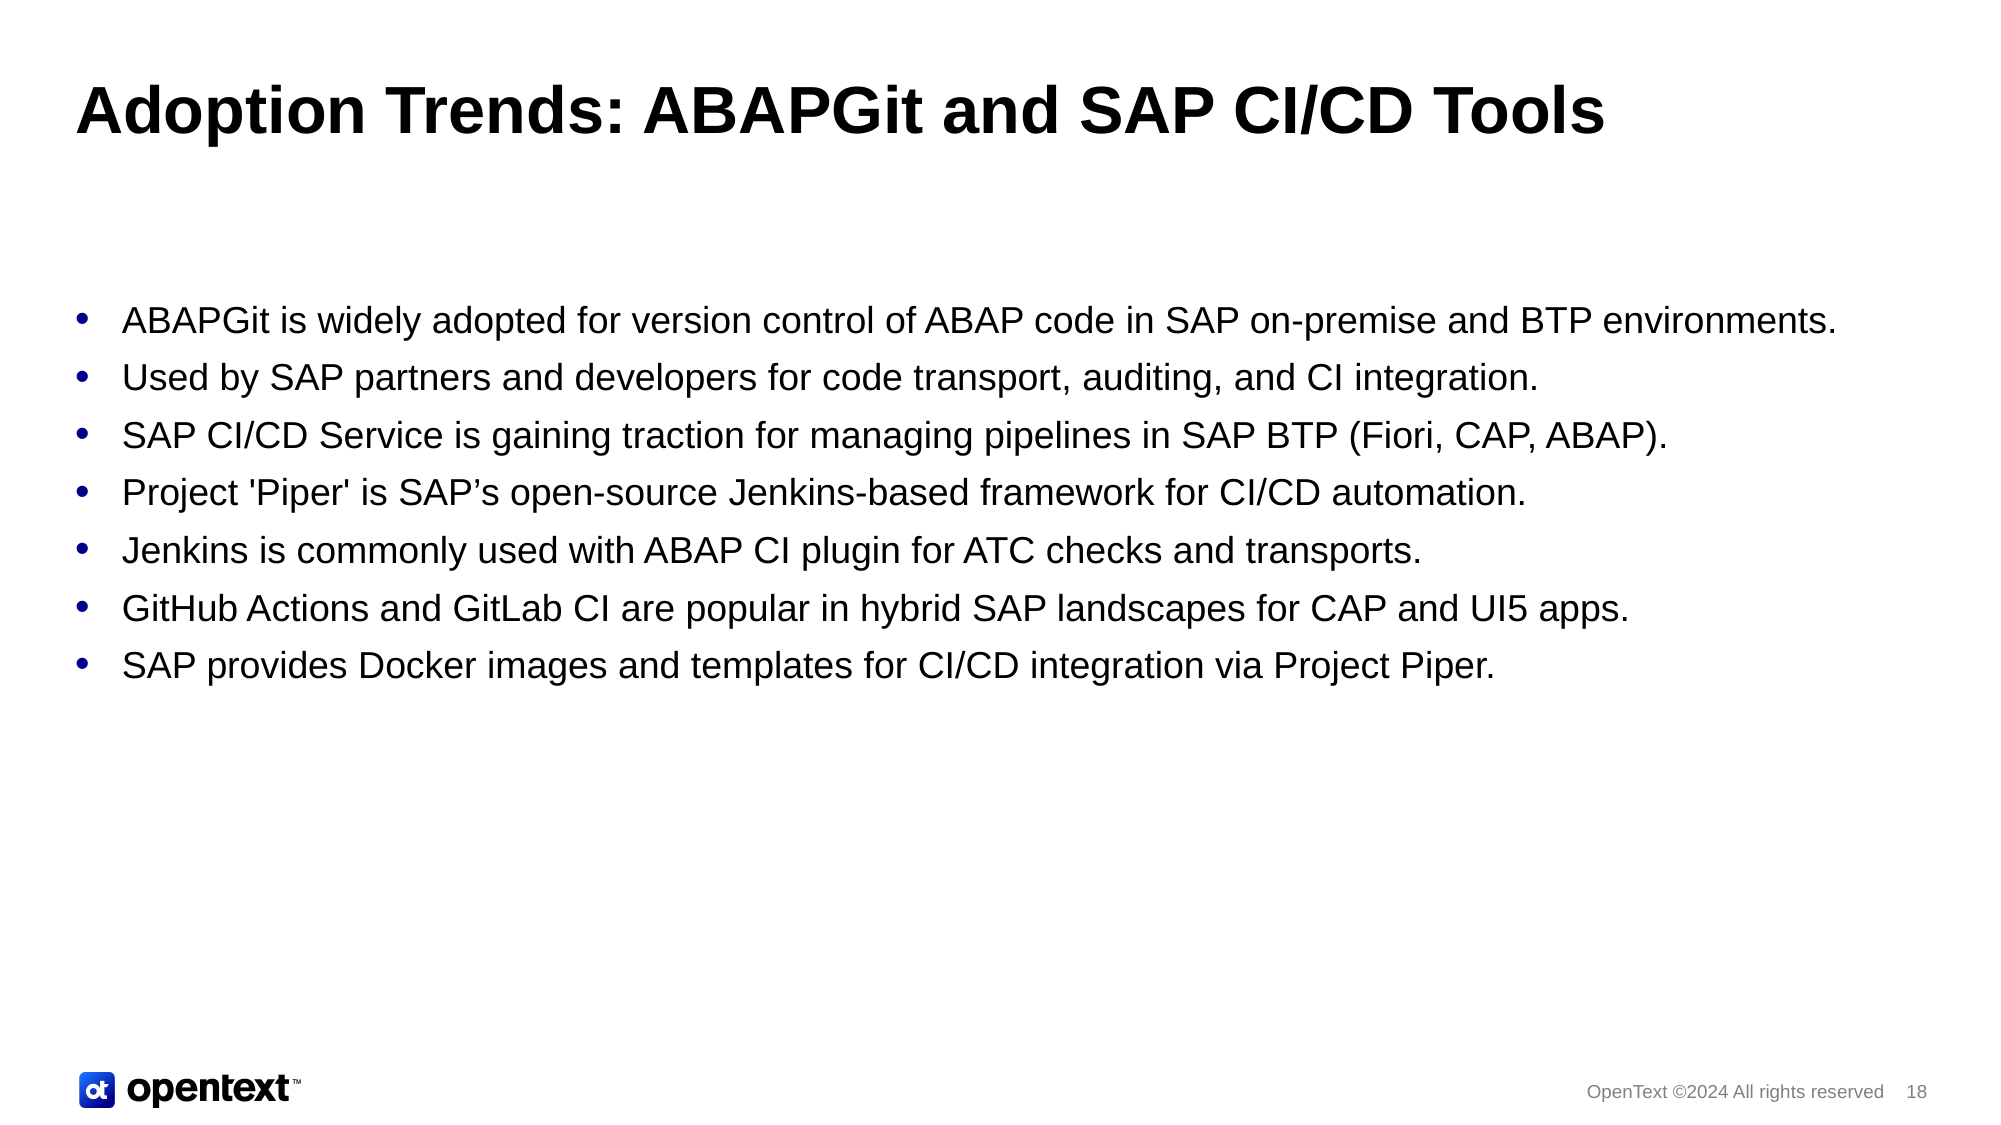

Adoption Trends: ABAPGit and SAP CI/CD Tools

ABAPGit is widely adopted for version control of ABAP code in SAP on-premise and BTP environments.
Used by SAP partners and developers for code transport, auditing, and CI integration.
SAP CI/CD Service is gaining traction for managing pipelines in SAP BTP (Fiori, CAP, ABAP).
Project 'Piper' is SAP’s open-source Jenkins-based framework for CI/CD automation.
Jenkins is commonly used with ABAP CI plugin for ATC checks and transports.
GitHub Actions and GitLab CI are popular in hybrid SAP landscapes for CAP and UI5 apps.
SAP provides Docker images and templates for CI/CD integration via Project Piper.